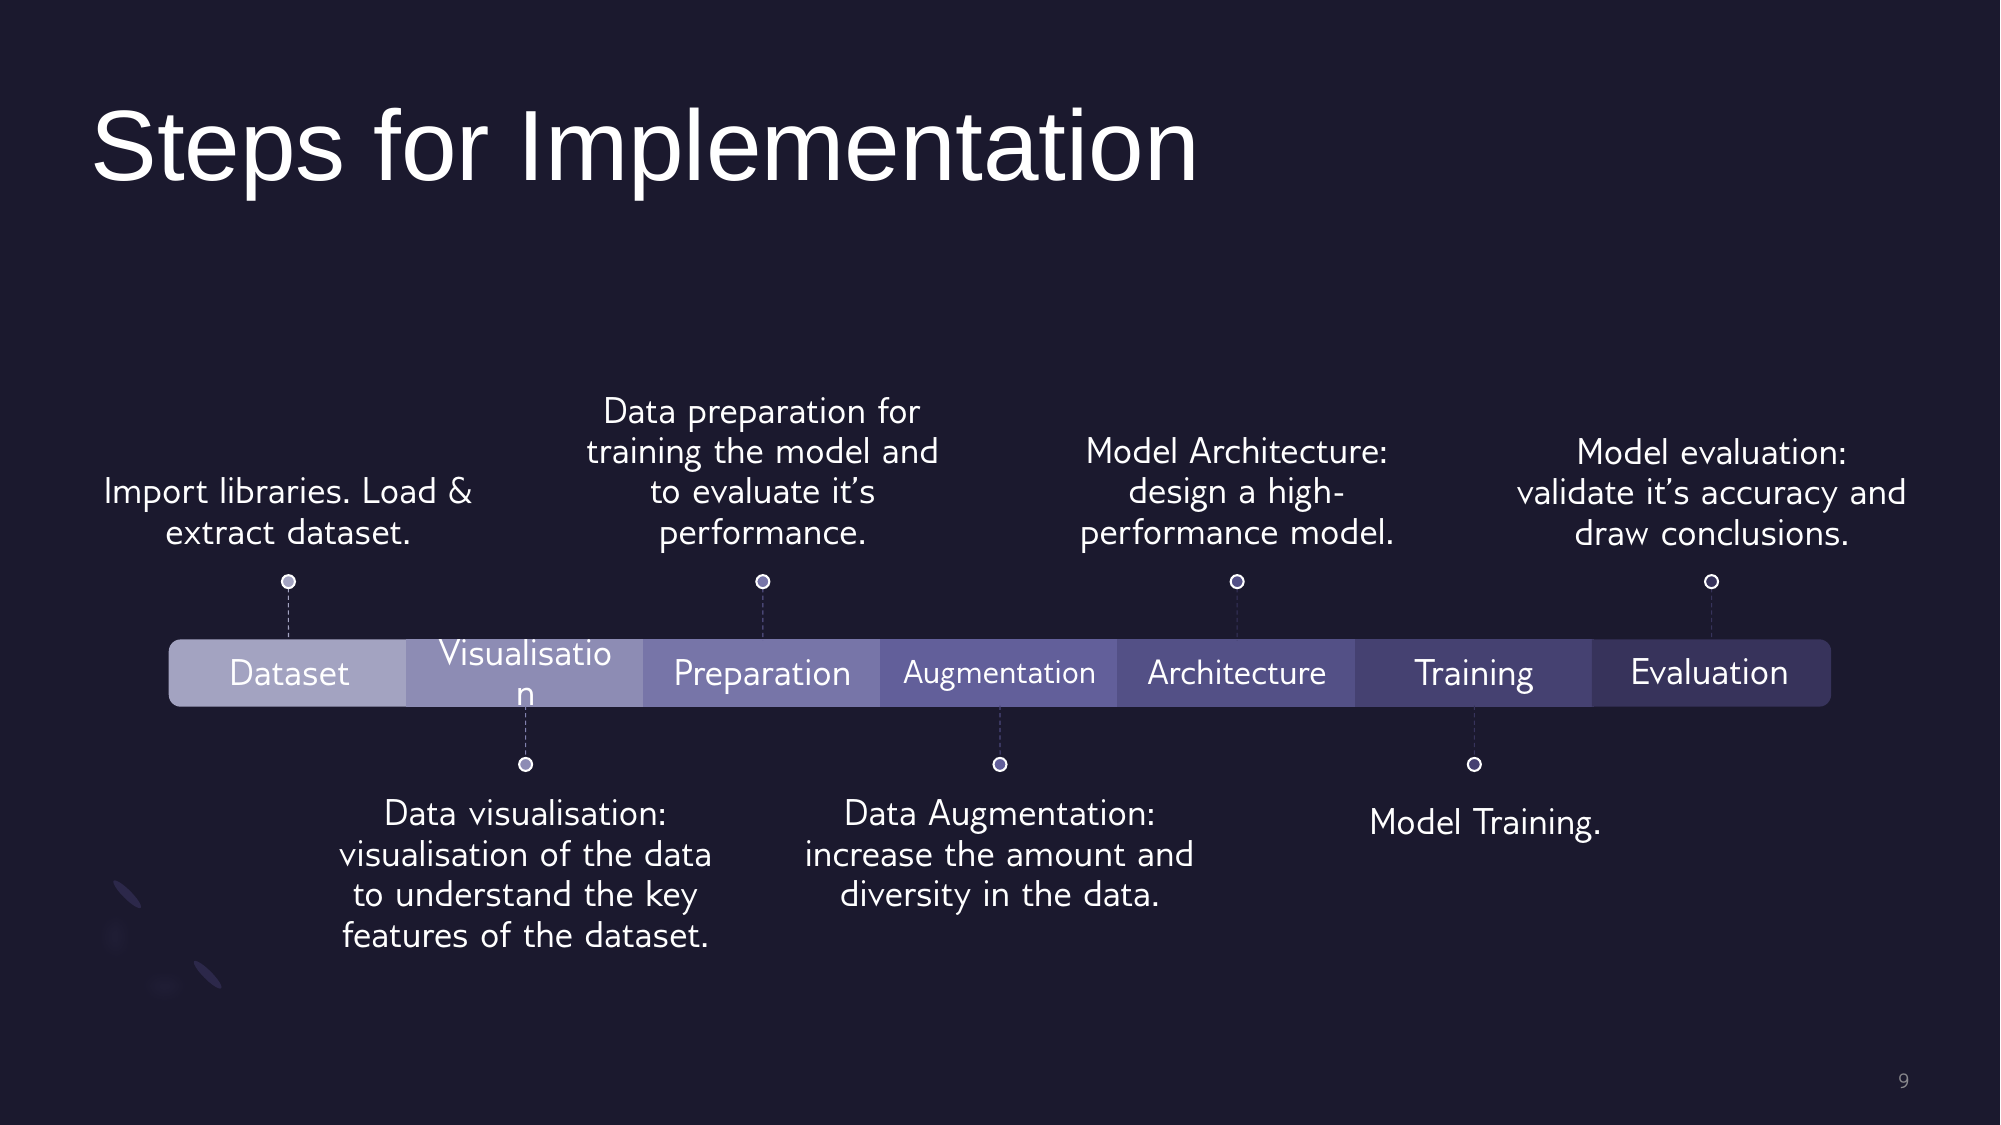

# Steps for Implementation
Dataset
Import libraries. Load & extract dataset.
Visualisation
Data visualisation: visualisation of the data to understand the key features of the dataset.
Preparation
Data preparation for training the model and to evaluate it’s performance.
Augmentation
Data Augmentation: increase the amount and diversity in the data.
Architecture
Model Architecture: design a high-performance model.
Training
Evaluation

Model evaluation: validate it’s accuracy and draw conclusions.

Model Training.
9